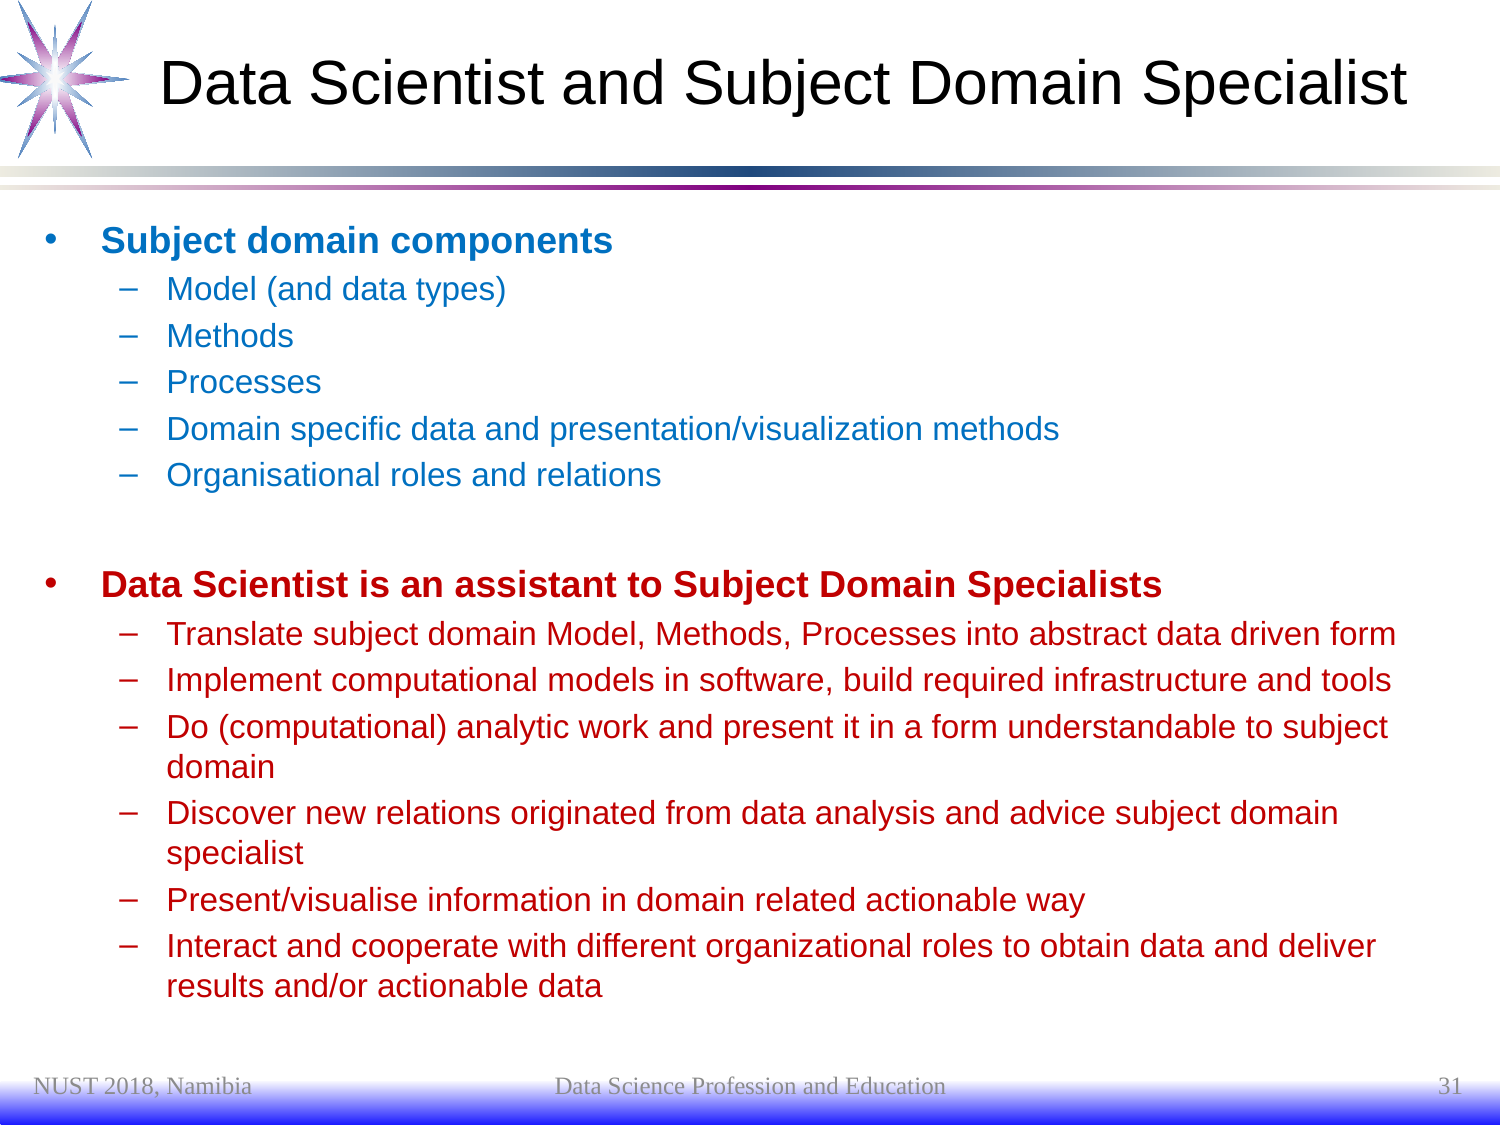

# Data Scientist and Subject Domain Specialist
Subject domain components
Model (and data types)
Methods
Processes
Domain specific data and presentation/visualization methods
Organisational roles and relations

Data Scientist is an assistant to Subject Domain Specialists
Translate subject domain Model, Methods, Processes into abstract data driven form
Implement computational models in software, build required infrastructure and tools
Do (computational) analytic work and present it in a form understandable to subject domain
Discover new relations originated from data analysis and advice subject domain specialist
Present/visualise information in domain related actionable way
Interact and cooperate with different organizational roles to obtain data and deliver results and/or actionable data

NUST 2018, Namibia
Data Science Profession and Education
31